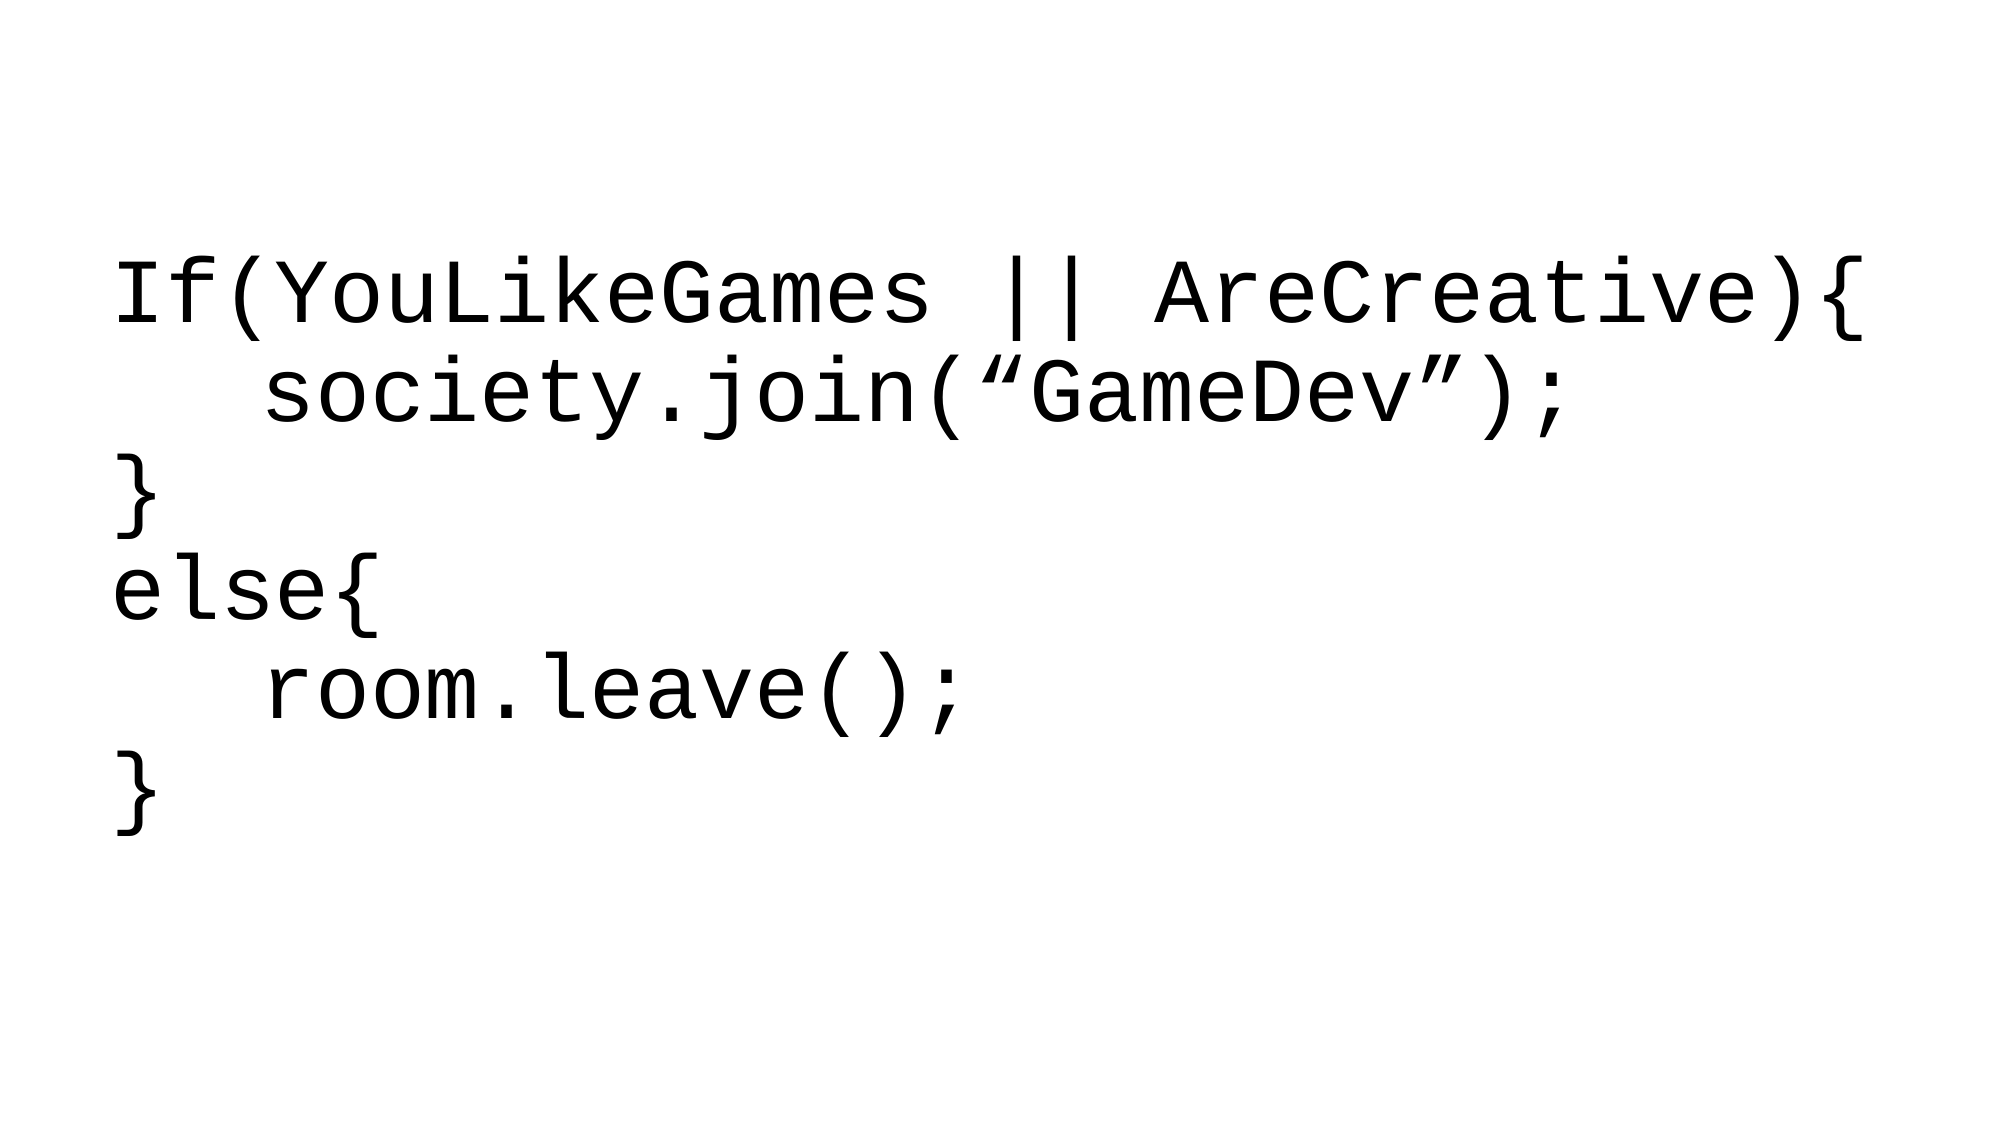

# If(YouLikeGames || AreCreative){ society.join(“GameDev”); } else{ room.leave(); }